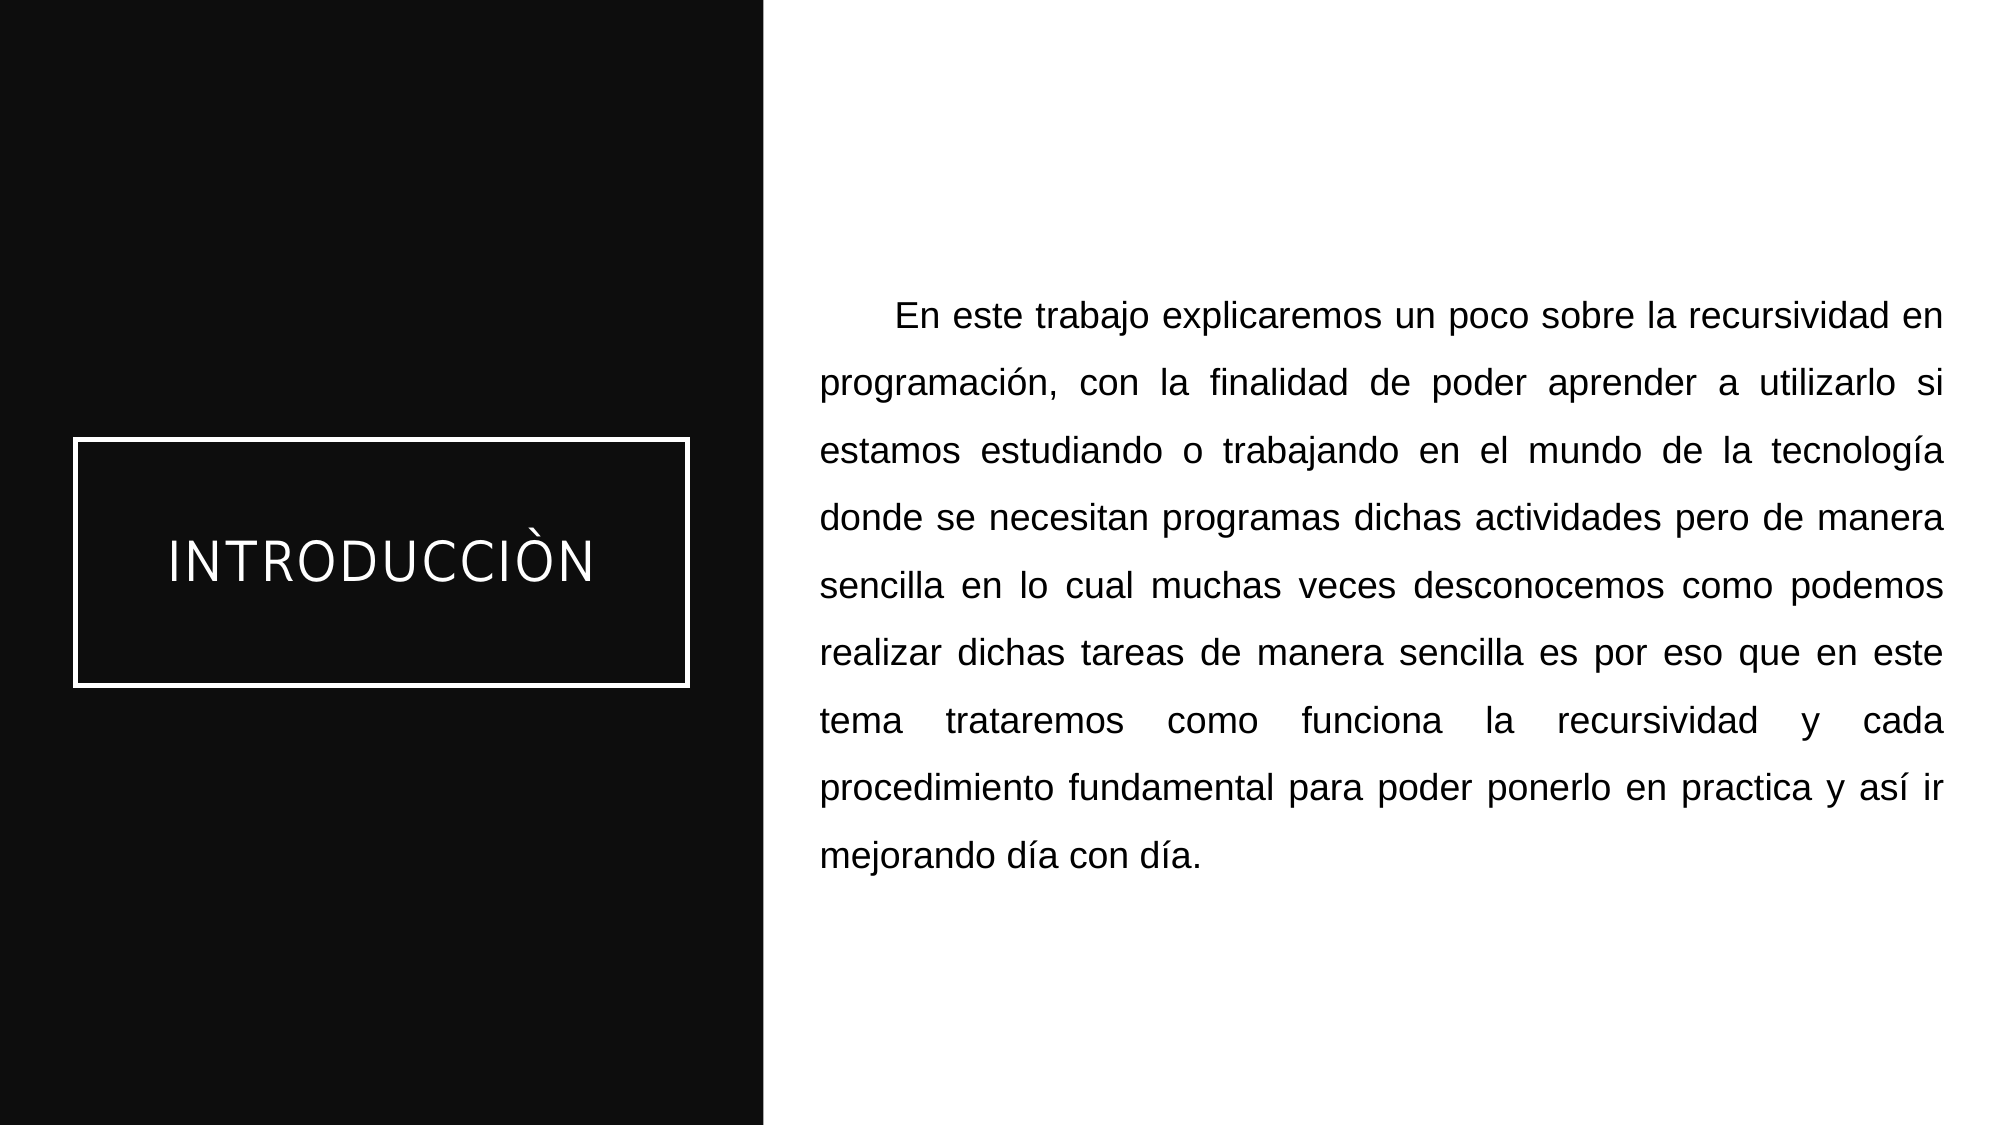

En este trabajo explicaremos un poco sobre la recursividad en programación, con la finalidad de poder aprender a utilizarlo si estamos estudiando o trabajando en el mundo de la tecnología donde se necesitan programas dichas actividades pero de manera sencilla en lo cual muchas veces desconocemos como podemos realizar dichas tareas de manera sencilla es por eso que en este tema trataremos como funciona la recursividad y cada procedimiento fundamental para poder ponerlo en practica y así ir mejorando día con día.
# INTRODUCCIÒN